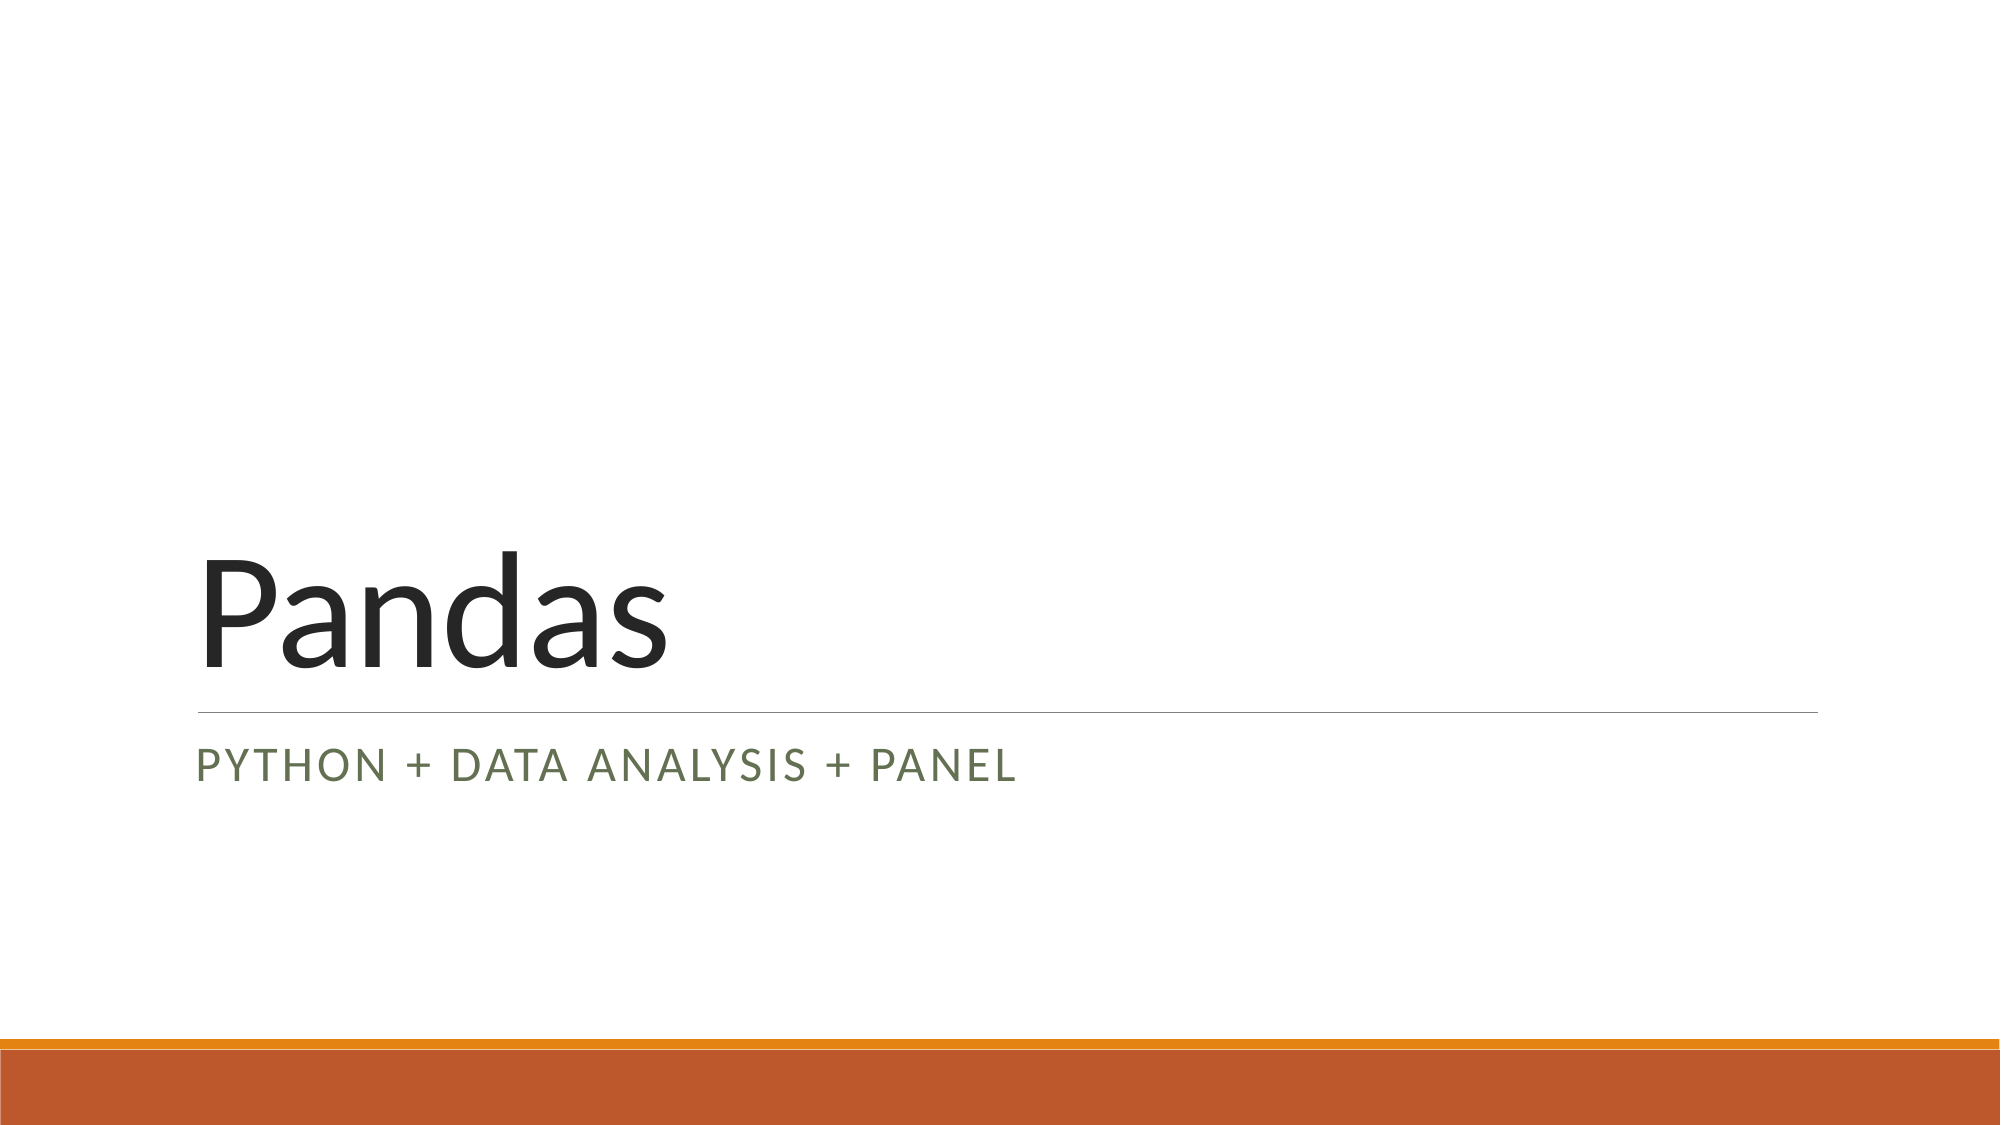

# Pandas
Python + Data Analysis + Panel